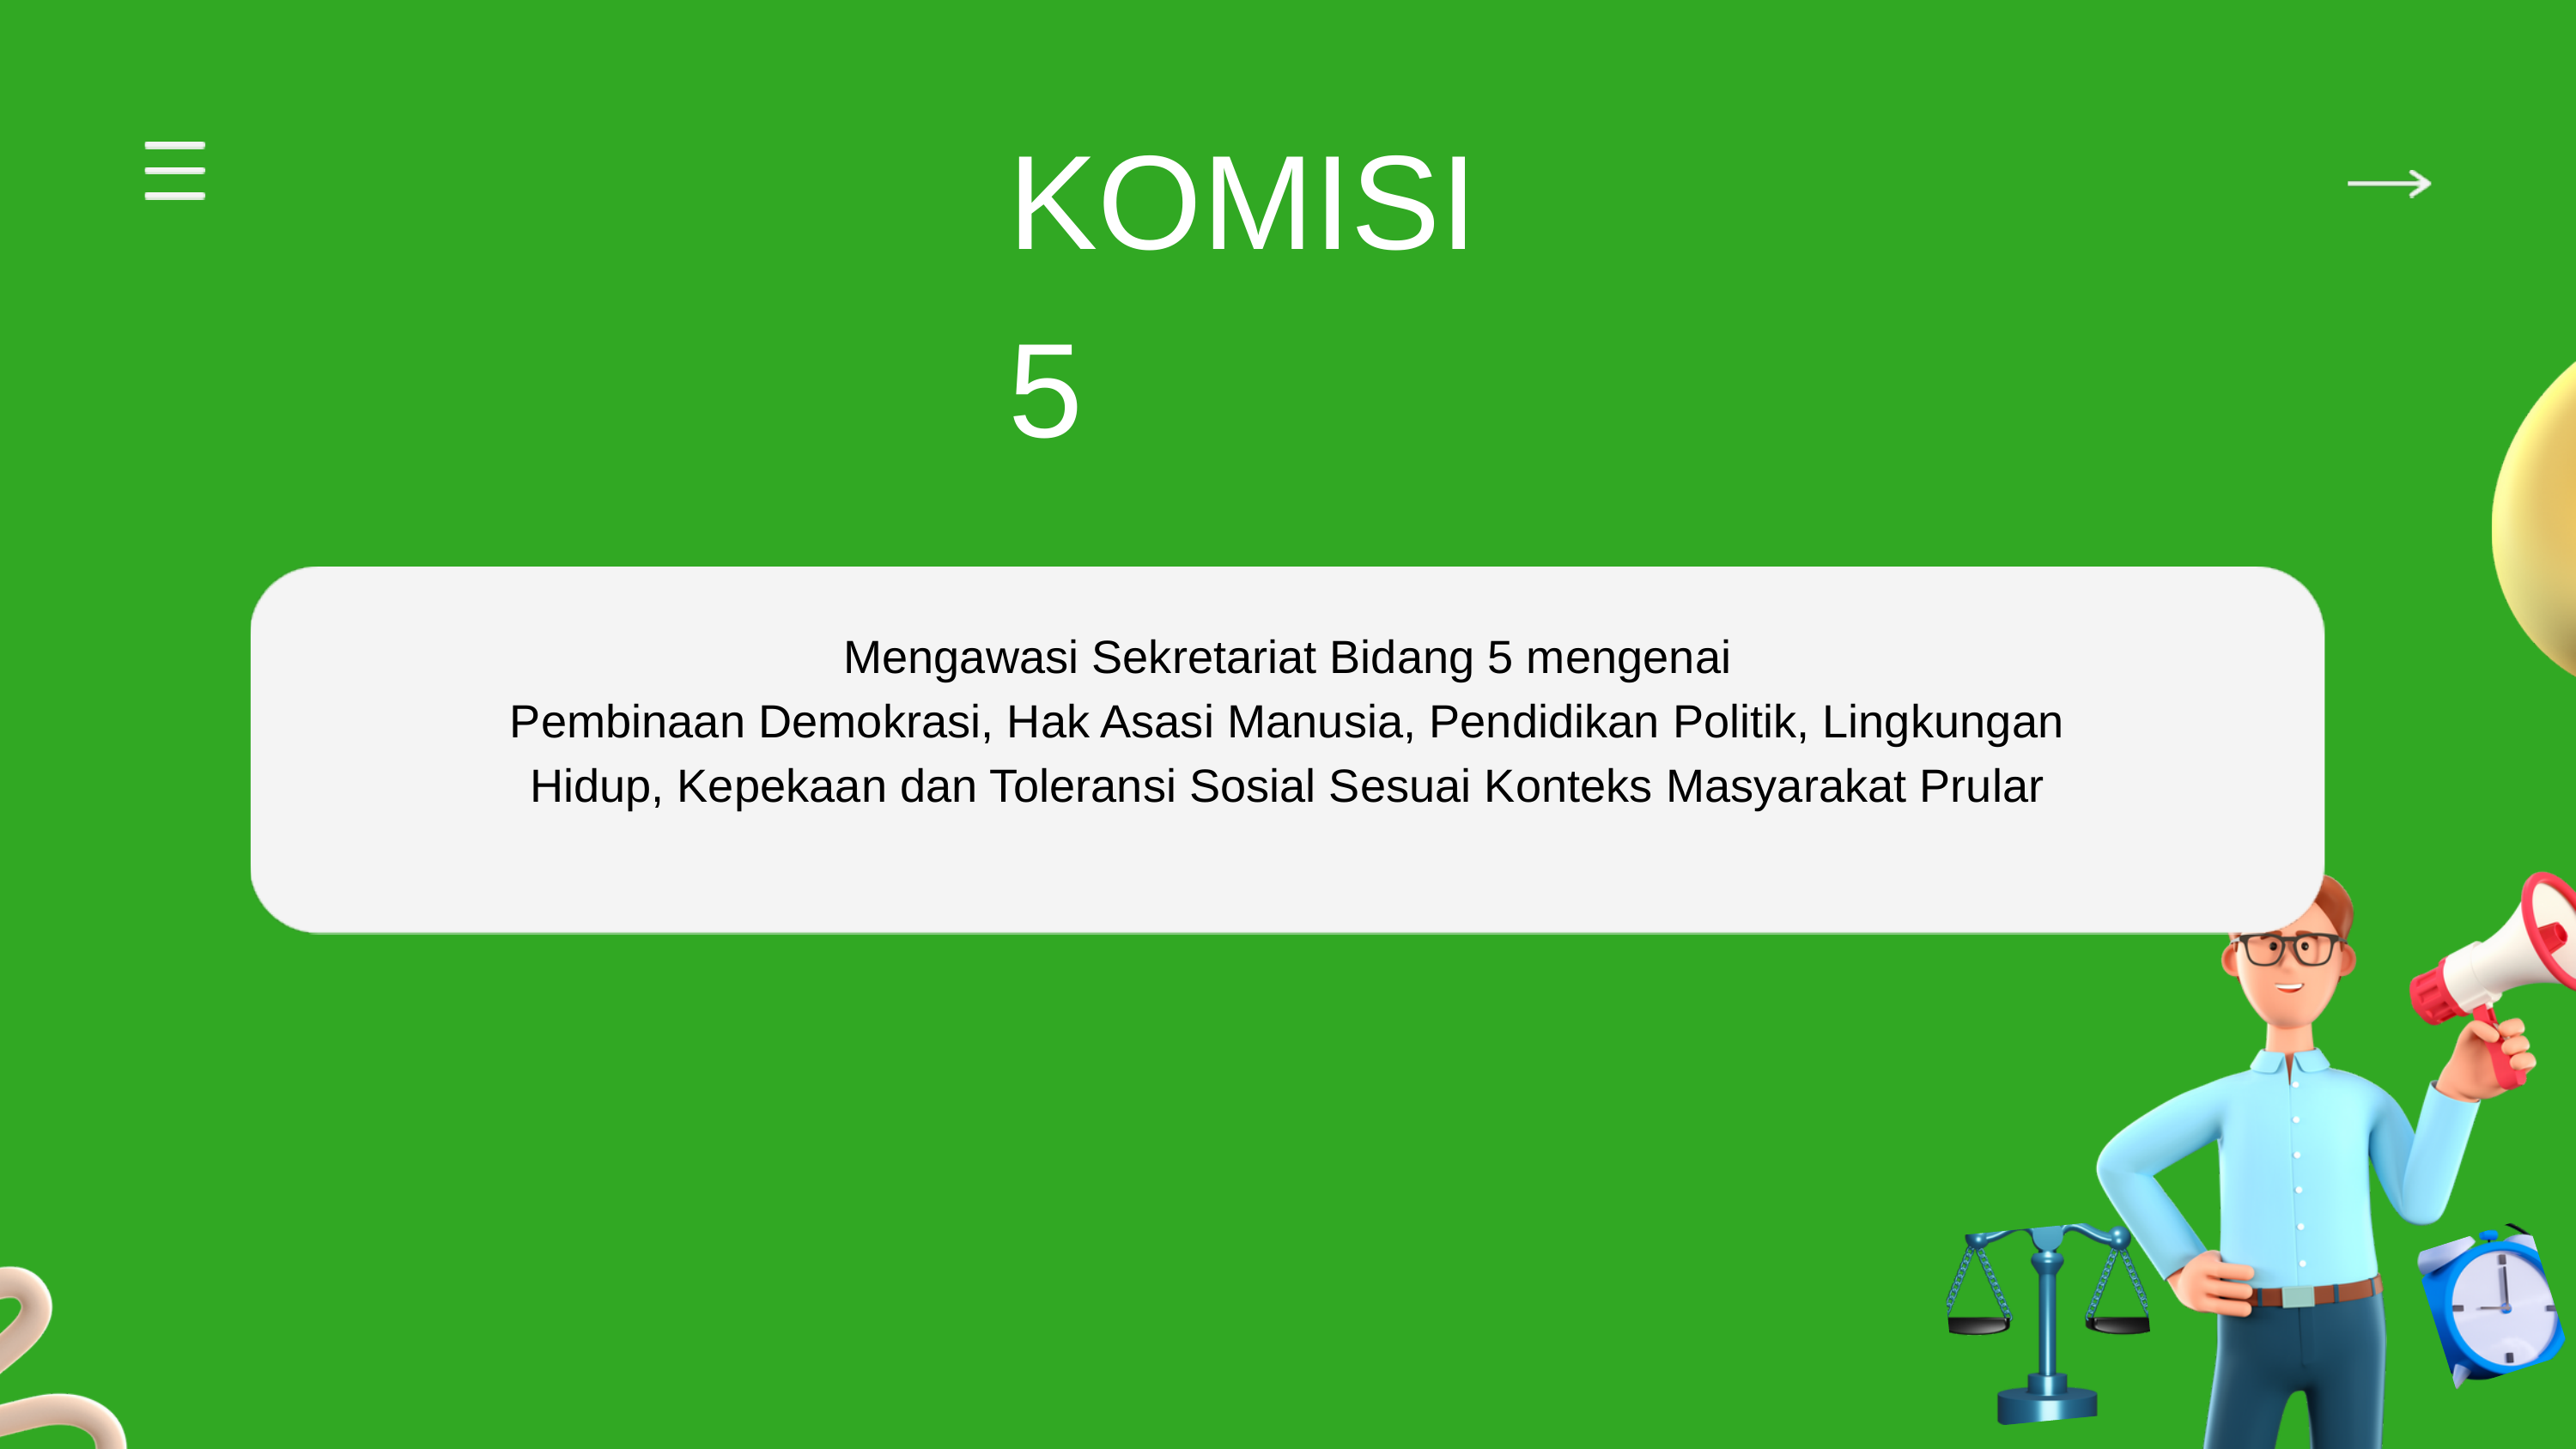

KOMISI 5

 Mengawasi Sekretariat Bidang 5 mengenai
Pembinaan Demokrasi, Hak Asasi Manusia, Pendidikan Politik, Lingkungan Hidup, Kepekaan dan Toleransi Sosial Sesuai Konteks Masyarakat Prular